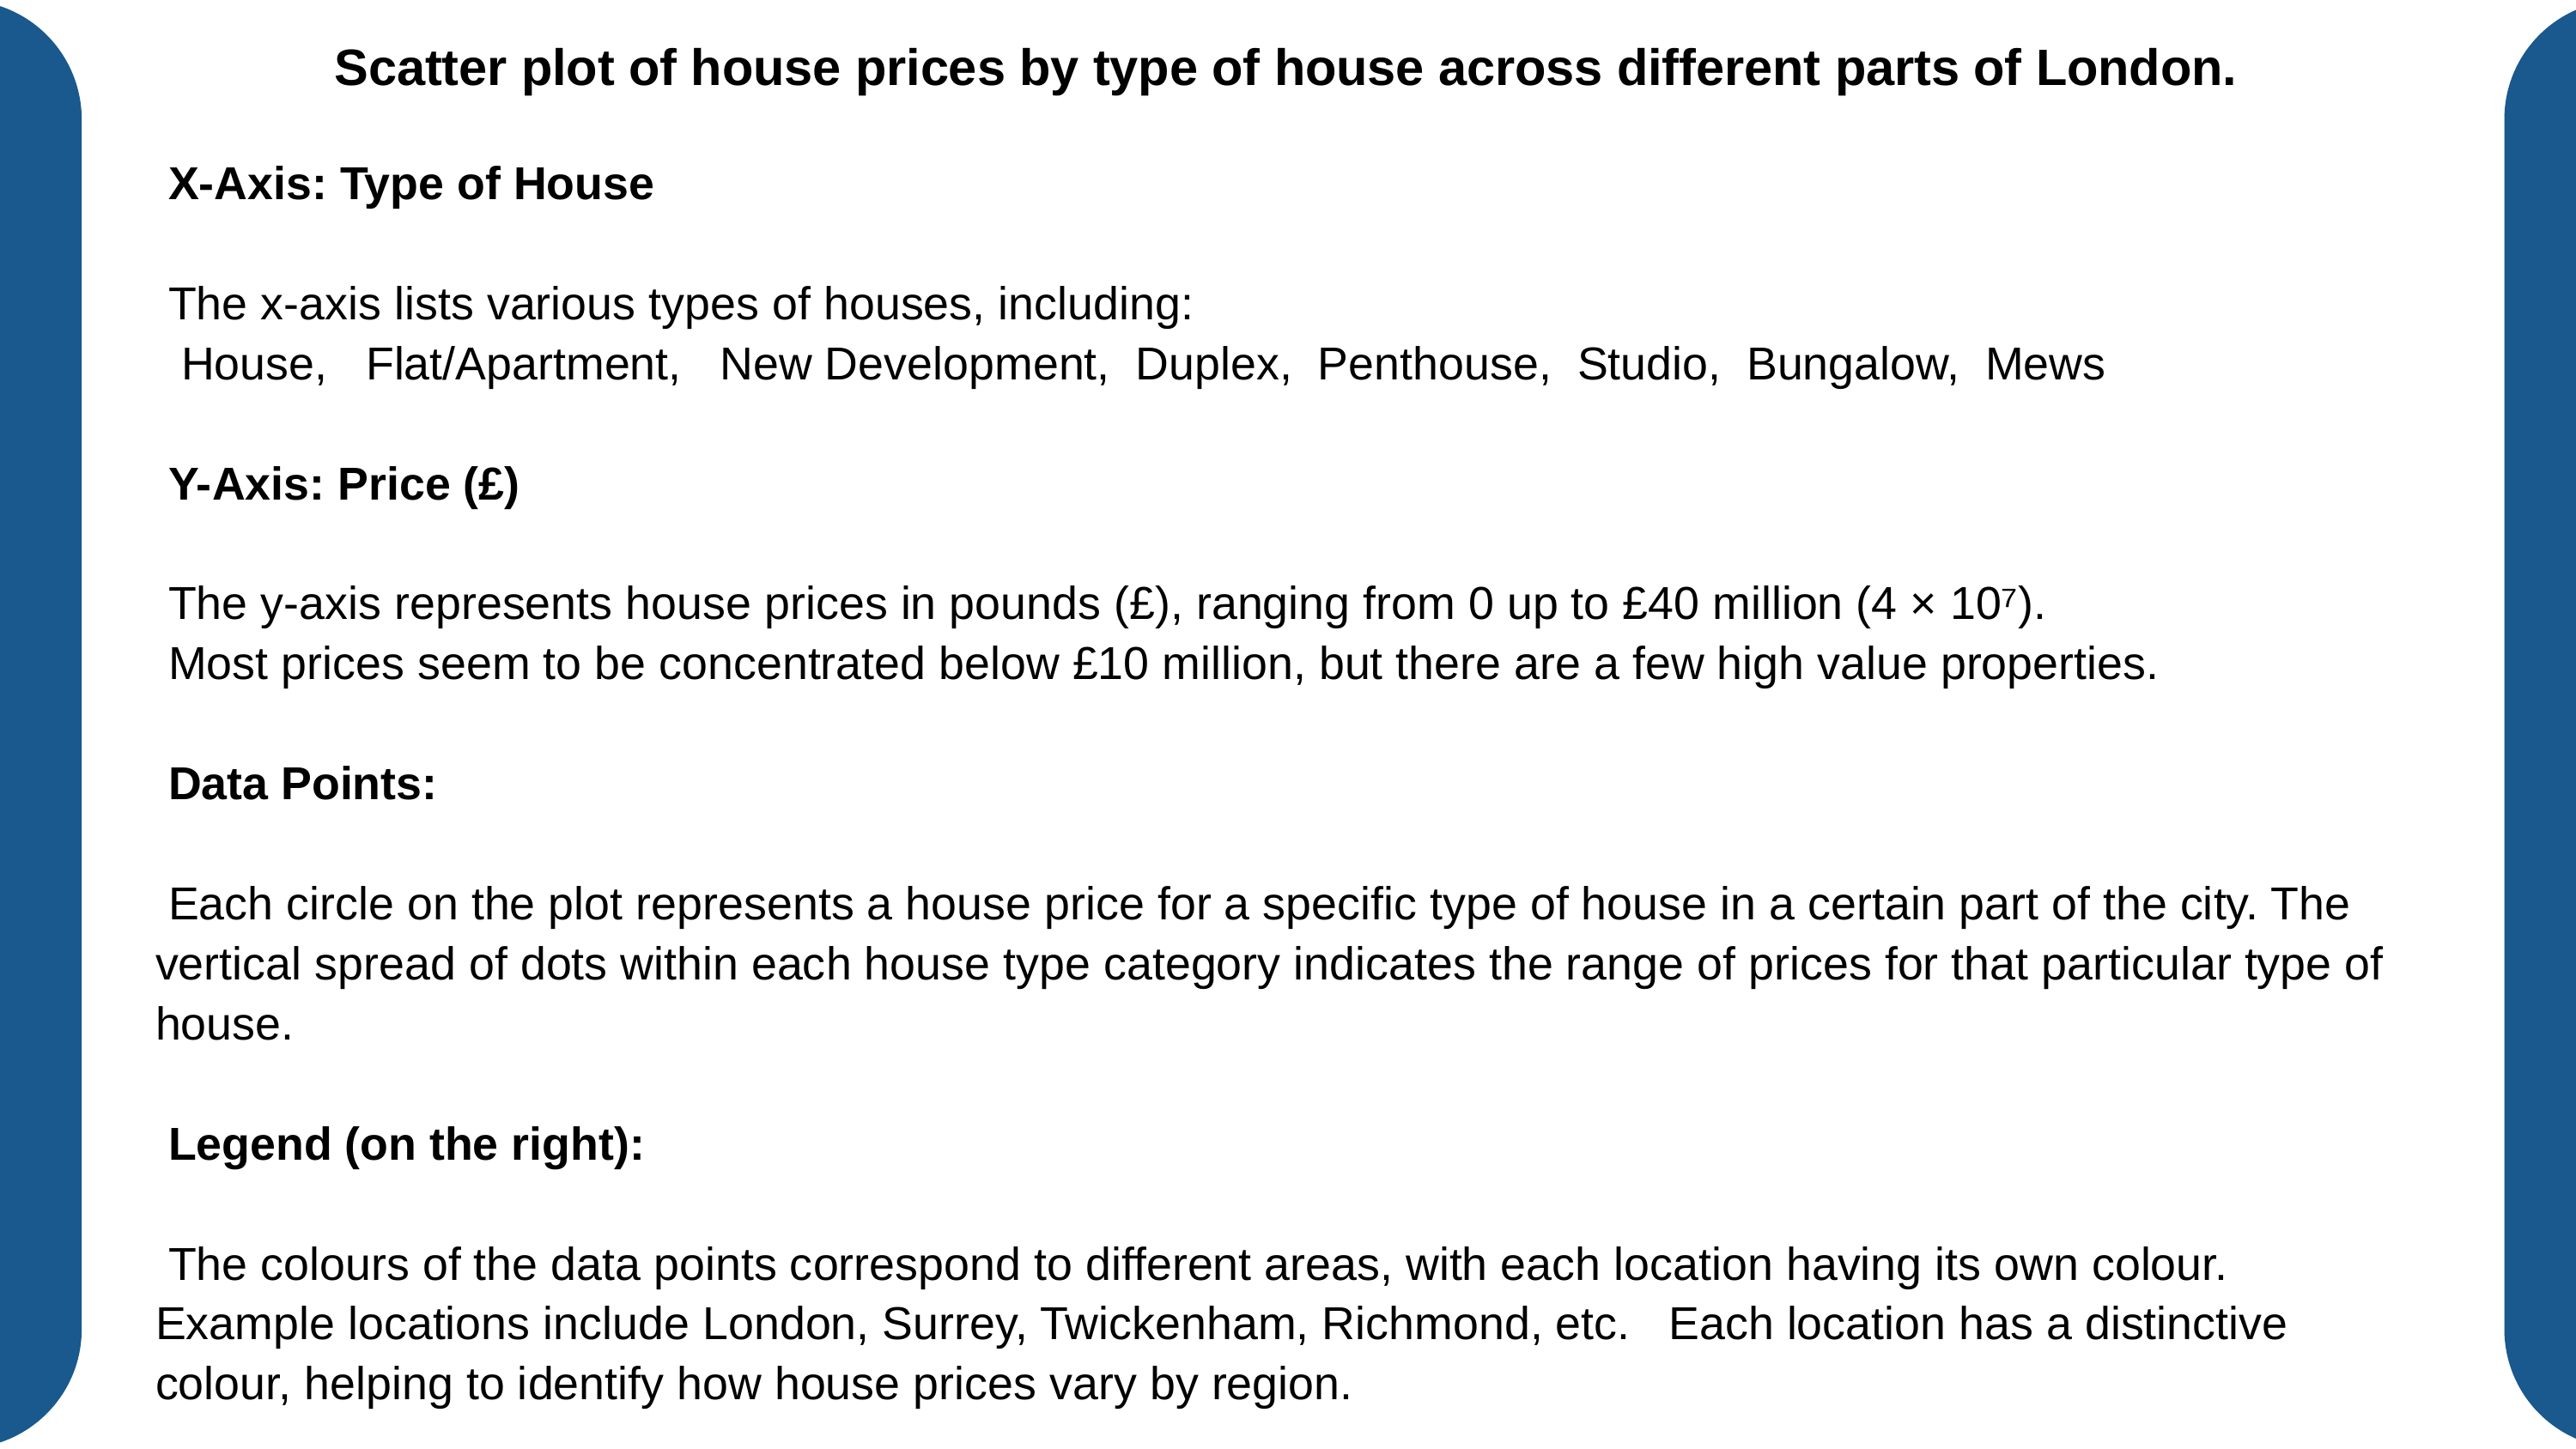

Scatter plot of house prices by type of house across different parts of London.

 X-Axis: Type of House

 The x-axis lists various types of houses, including:
  House,   Flat/Apartment,   New Development,  Duplex,  Penthouse,  Studio,  Bungalow,  Mews

 Y-Axis: Price (£)

 The y-axis represents house prices in pounds (£), ranging from 0 up to £40 million (4 × 10⁷).
 Most prices seem to be concentrated below £10 million, but there are a few high value properties.

 Data Points:

 Each circle on the plot represents a house price for a specific type of house in a certain part of the city. The vertical spread of dots within each house type category indicates the range of prices for that particular type of house.

 Legend (on the right):

 The colours of the data points correspond to different areas, with each location having its own colour.  Example locations include London, Surrey, Twickenham, Richmond, etc.   Each location has a distinctive colour, helping to identify how house prices vary by region.